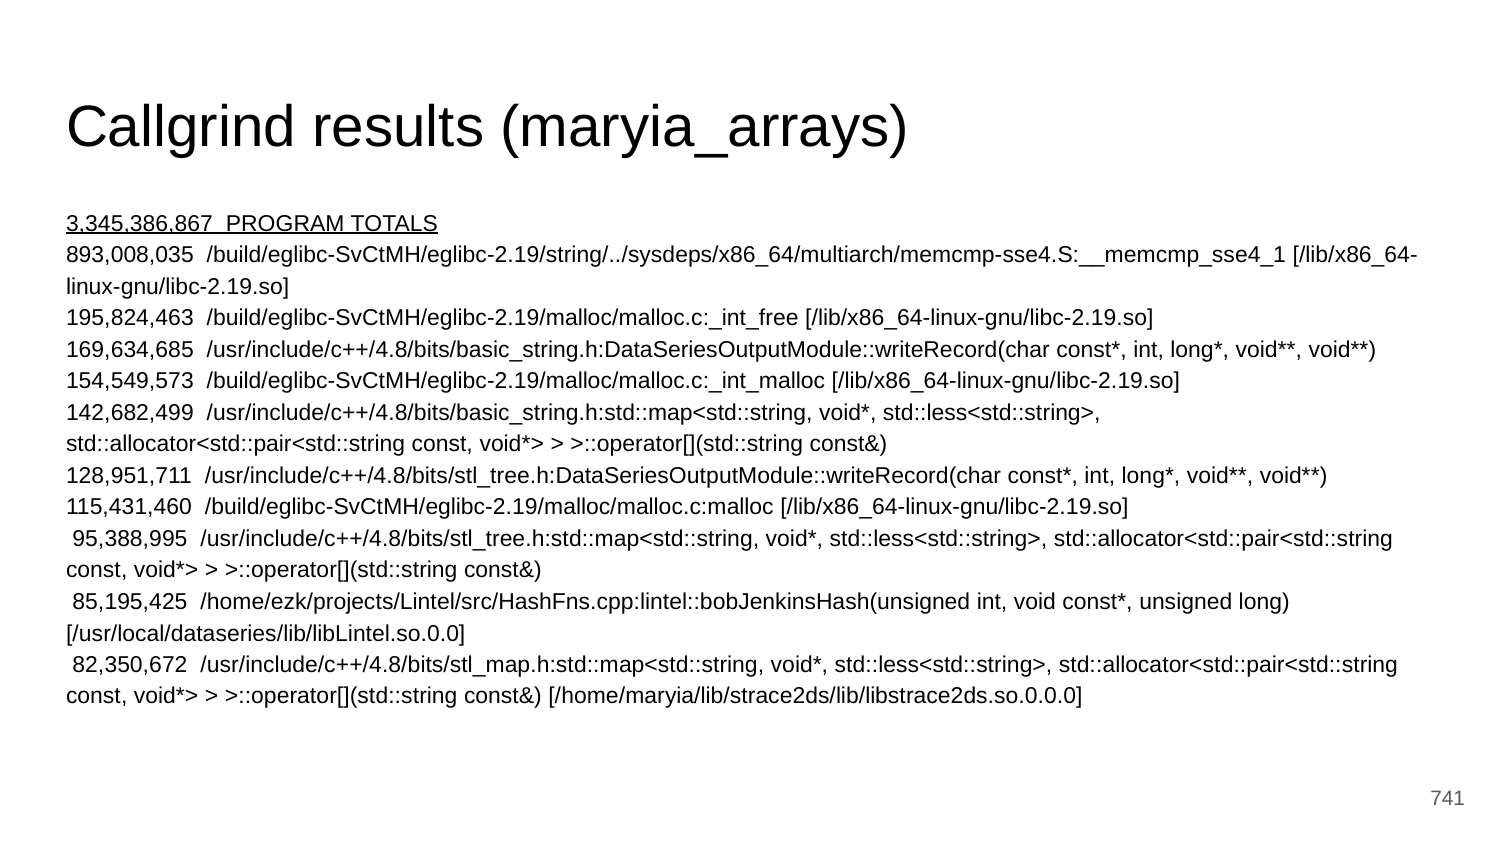

# Callgrind results (maryia_arrays)
3,345,386,867  PROGRAM TOTALS
893,008,035  /build/eglibc-SvCtMH/eglibc-2.19/string/../sysdeps/x86_64/multiarch/memcmp-sse4.S:__memcmp_sse4_1 [/lib/x86_64-linux-gnu/libc-2.19.so]
195,824,463  /build/eglibc-SvCtMH/eglibc-2.19/malloc/malloc.c:_int_free [/lib/x86_64-linux-gnu/libc-2.19.so]
169,634,685  /usr/include/c++/4.8/bits/basic_string.h:DataSeriesOutputModule::writeRecord(char const*, int, long*, void**, void**)
154,549,573  /build/eglibc-SvCtMH/eglibc-2.19/malloc/malloc.c:_int_malloc [/lib/x86_64-linux-gnu/libc-2.19.so]
142,682,499  /usr/include/c++/4.8/bits/basic_string.h:std::map<std::string, void*, std::less<std::string>, std::allocator<std::pair<std::string const, void*> > >::operator[](std::string const&)
128,951,711  /usr/include/c++/4.8/bits/stl_tree.h:DataSeriesOutputModule::writeRecord(char const*, int, long*, void**, void**)
115,431,460  /build/eglibc-SvCtMH/eglibc-2.19/malloc/malloc.c:malloc [/lib/x86_64-linux-gnu/libc-2.19.so]
 95,388,995  /usr/include/c++/4.8/bits/stl_tree.h:std::map<std::string, void*, std::less<std::string>, std::allocator<std::pair<std::string const, void*> > >::operator[](std::string const&)
 85,195,425  /home/ezk/projects/Lintel/src/HashFns.cpp:lintel::bobJenkinsHash(unsigned int, void const*, unsigned long) [/usr/local/dataseries/lib/libLintel.so.0.0]
 82,350,672  /usr/include/c++/4.8/bits/stl_map.h:std::map<std::string, void*, std::less<std::string>, std::allocator<std::pair<std::string const, void*> > >::operator[](std::string const&) [/home/maryia/lib/strace2ds/lib/libstrace2ds.so.0.0.0]
741